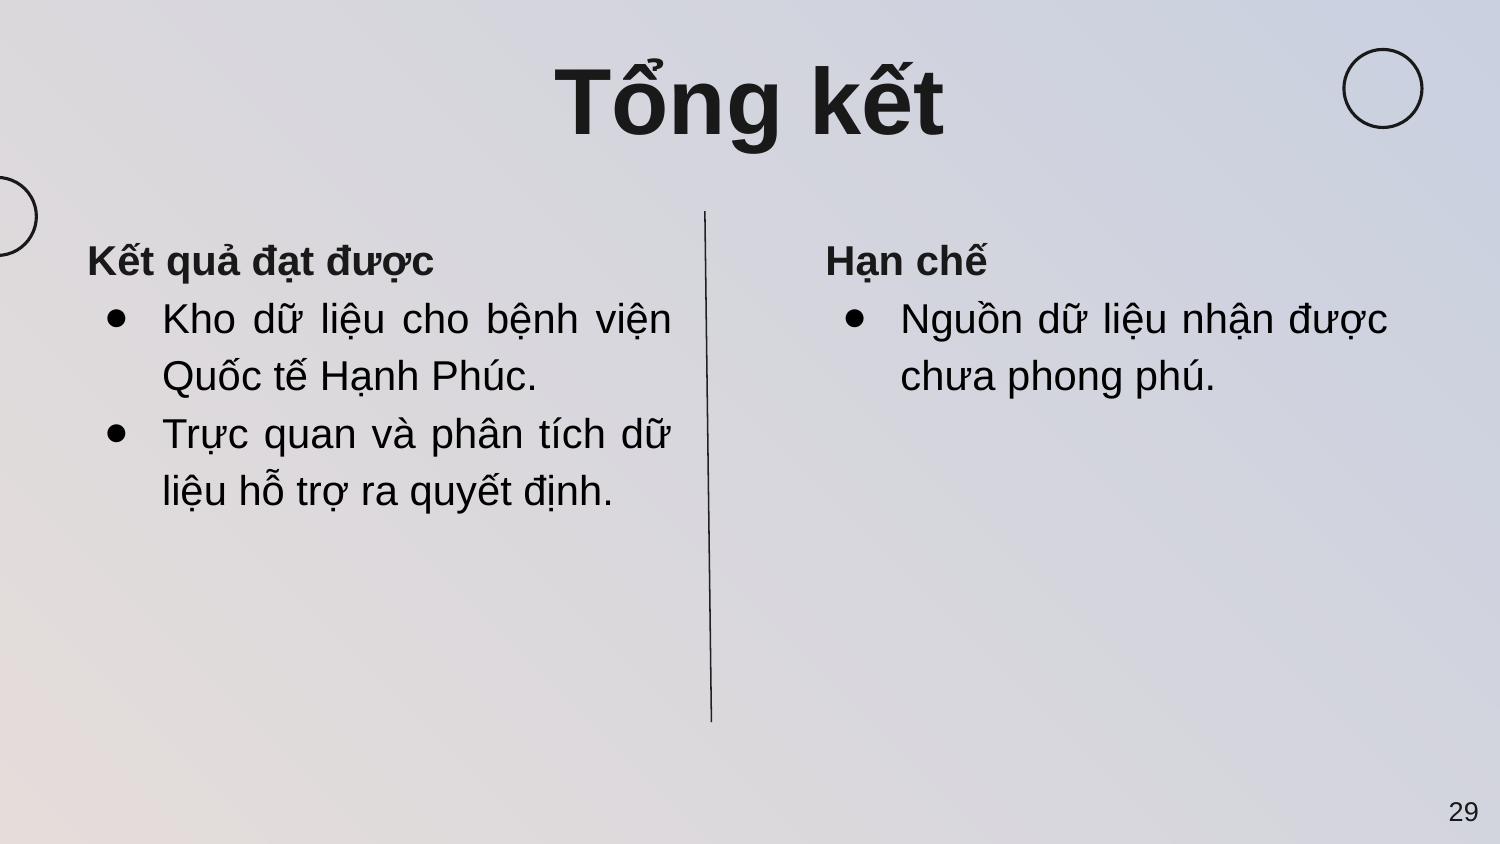

Tổng kết
Kết quả đạt được
Kho dữ liệu cho bệnh viện Quốc tế Hạnh Phúc.
Trực quan và phân tích dữ liệu hỗ trợ ra quyết định.
Hạn chế
Nguồn dữ liệu nhận được chưa phong phú.
29